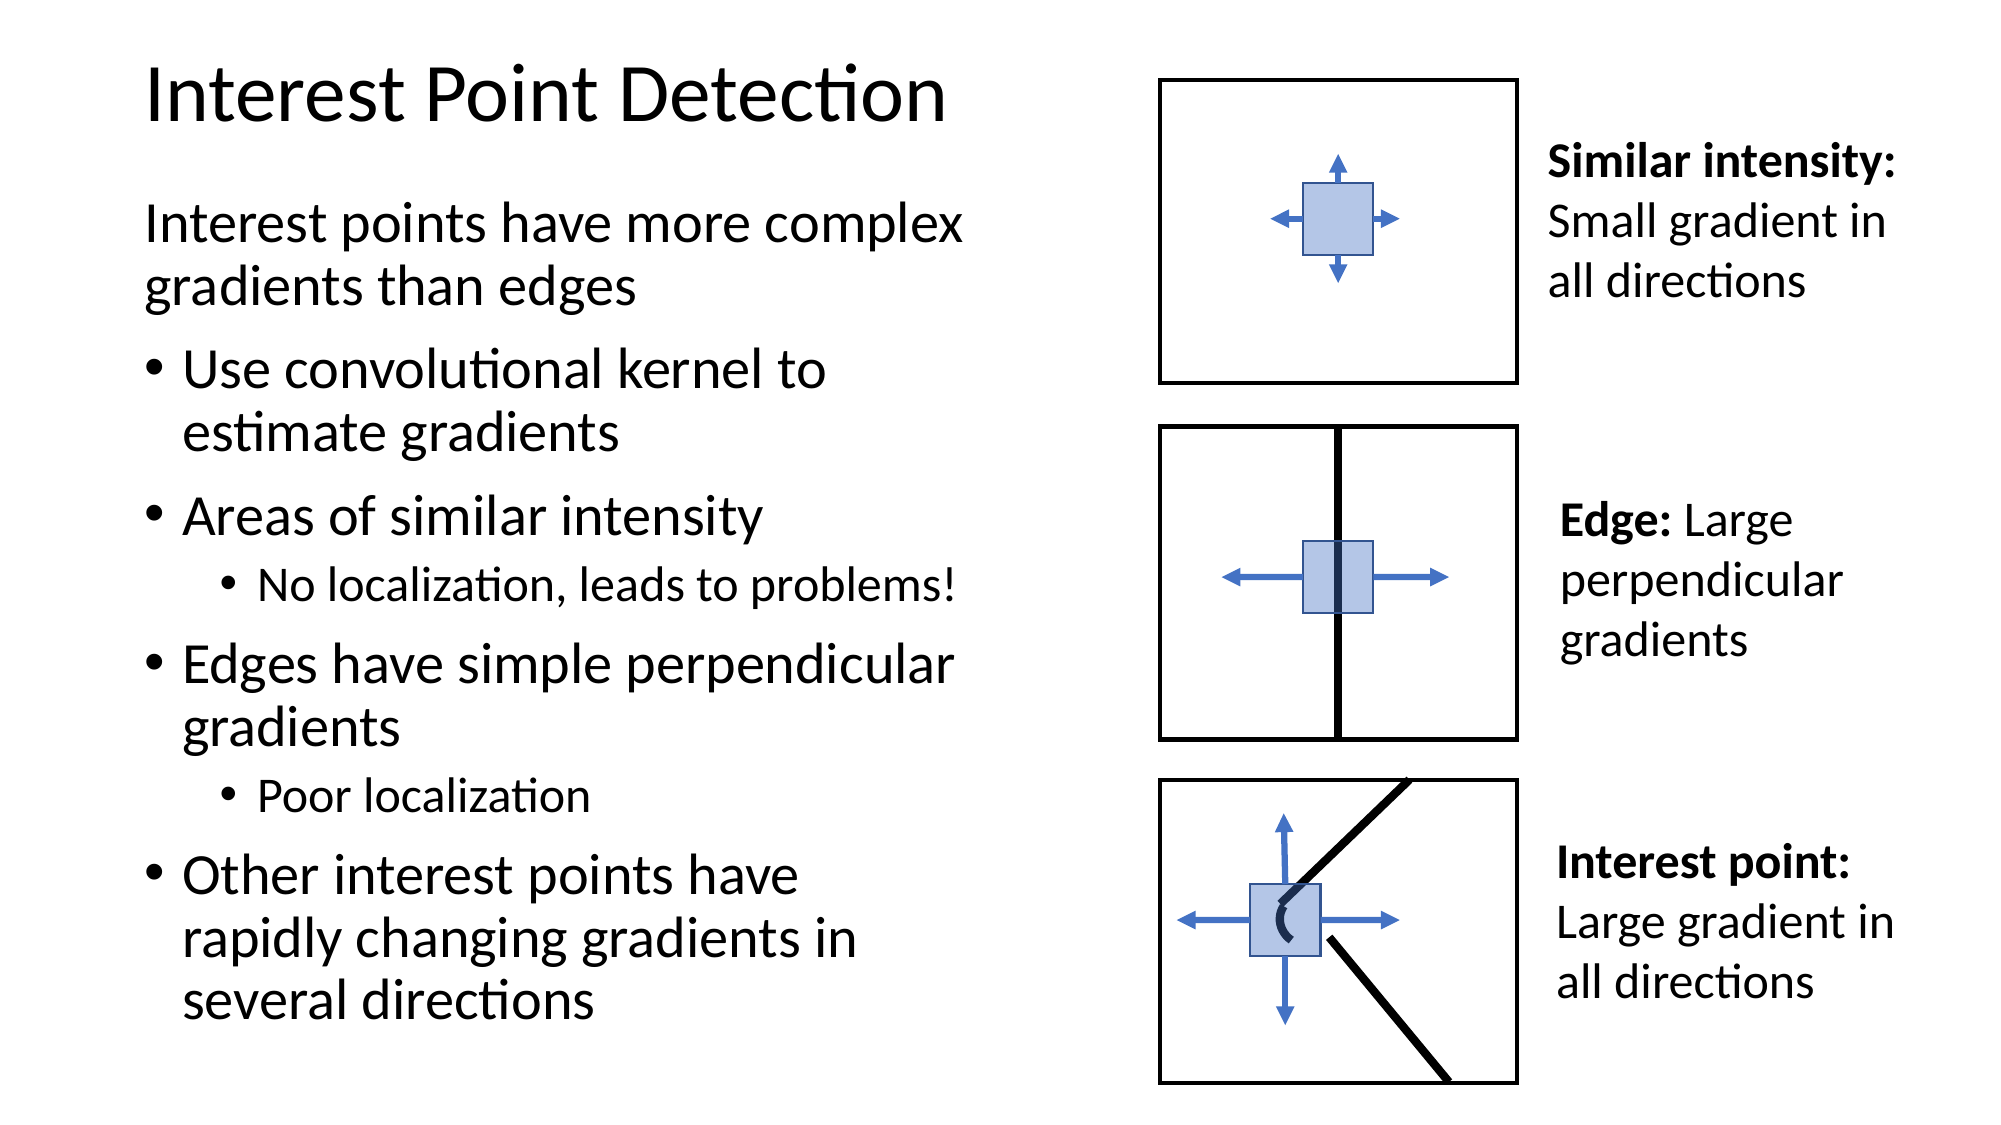

# Interest Point Detection

Similar intensity: Small gradient in all directions

Interest points have more complex gradients than edges
Use convolutional kernel to estimate gradients
Areas of similar intensity
No localization, leads to problems!
Edges have simple perpendicular gradients
Poor localization
Other interest points have rapidly changing gradients in several directions

Edge: Large perpendicular gradients

Interest point: Large gradient in all directions